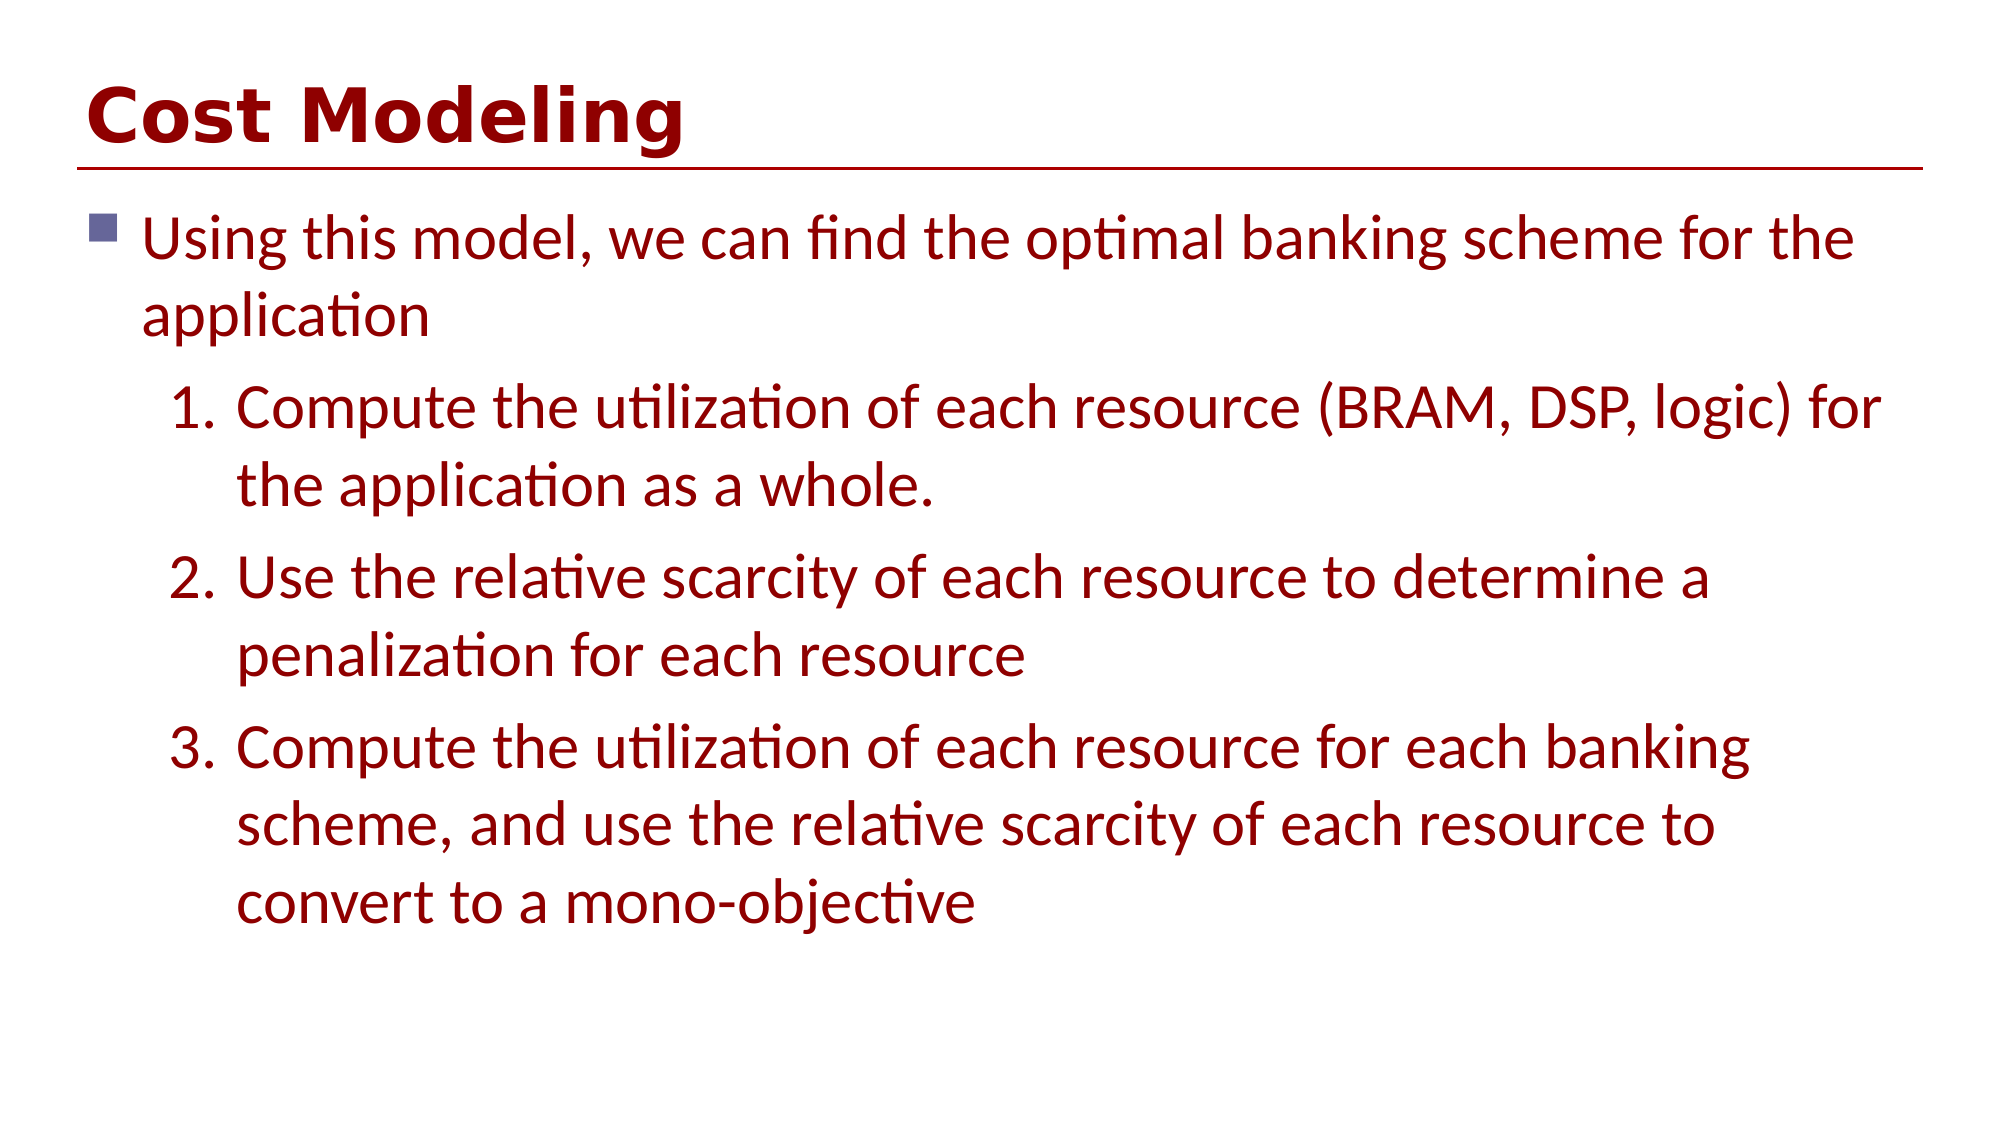

# Cost Modeling
Using this model, we can find the optimal banking scheme for the application
Compute the utilization of each resource (BRAM, DSP, logic) for the application as a whole.
Use the relative scarcity of each resource to determine a penalization for each resource
Compute the utilization of each resource for each banking scheme, and use the relative scarcity of each resource to convert to a mono-objective
173